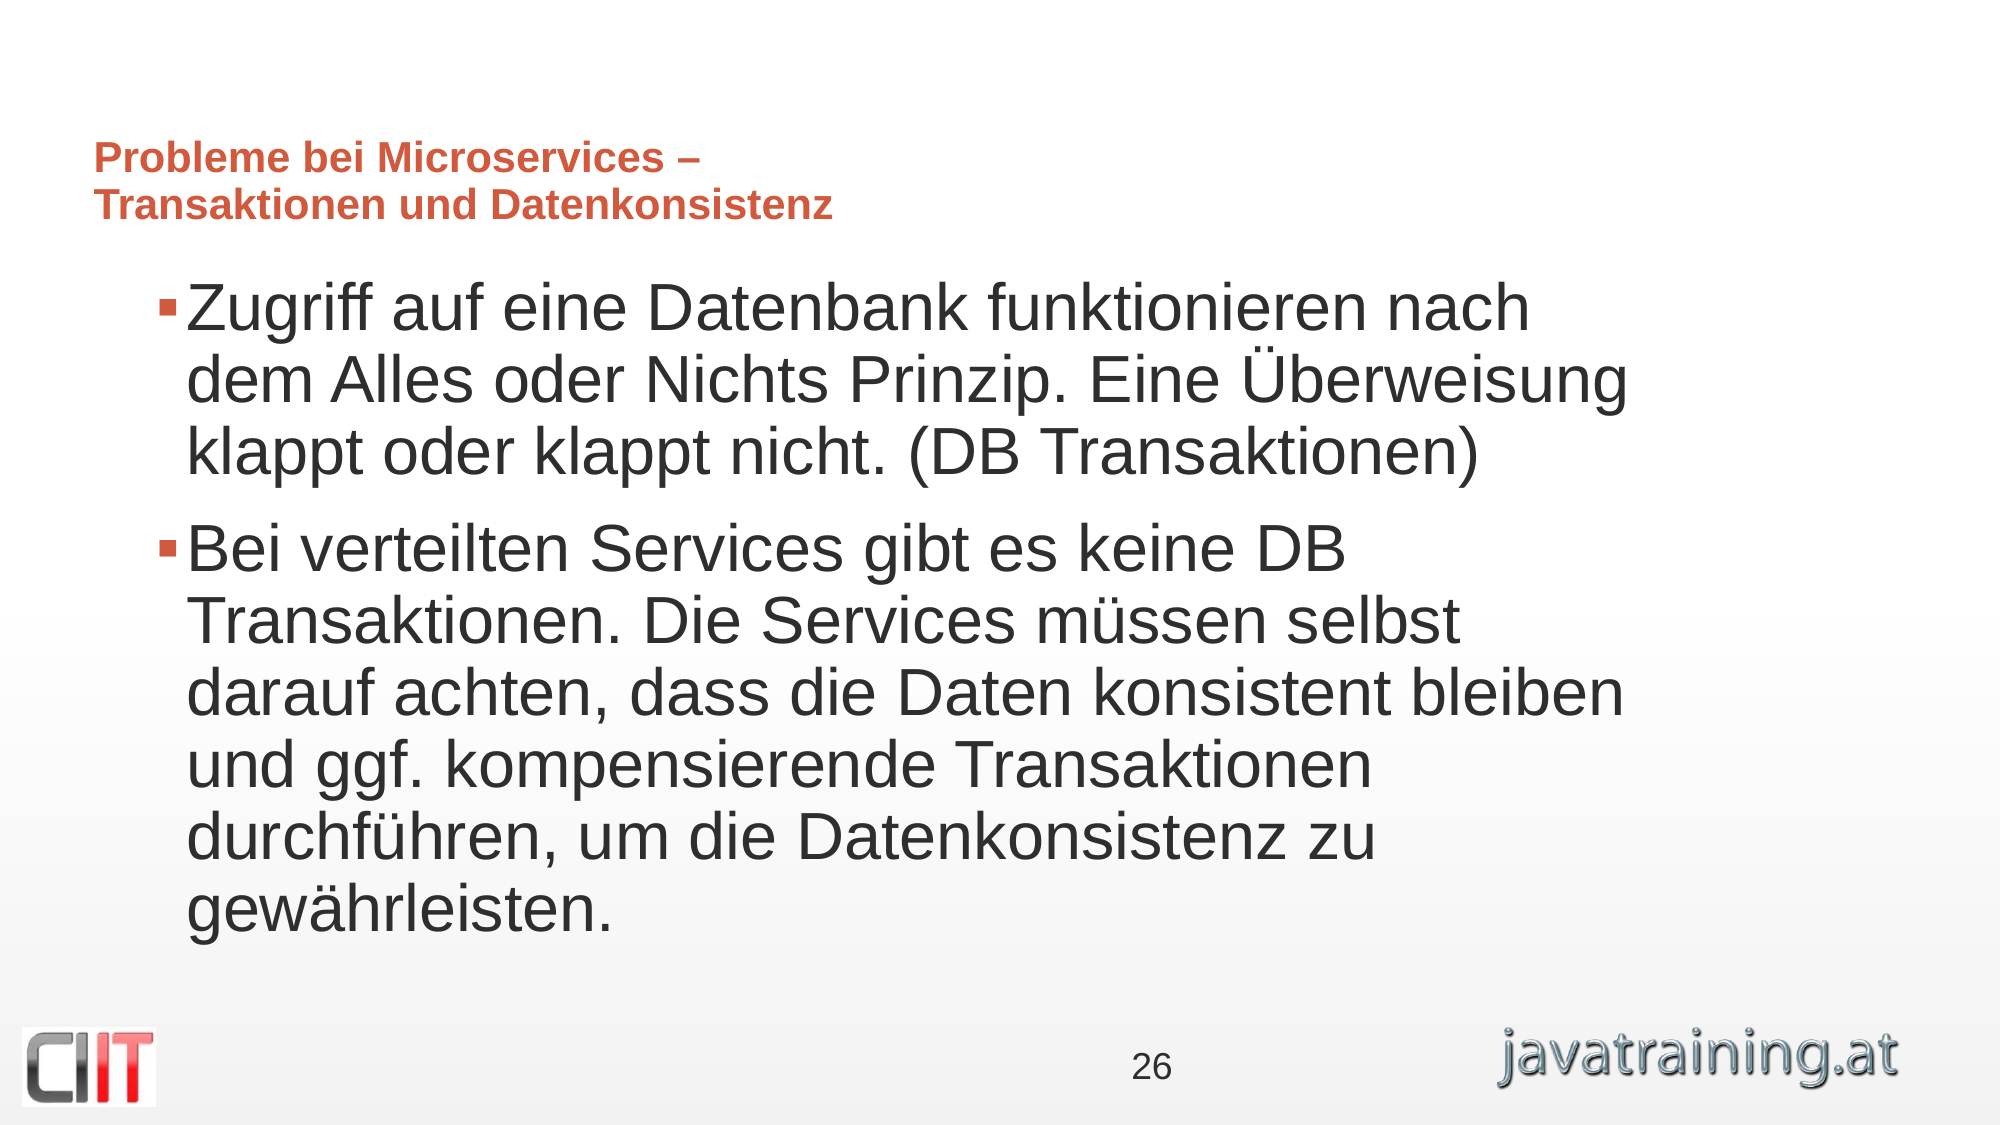

# Probleme bei Microservices – Transaktionen und Datenkonsistenz
Zugriff auf eine Datenbank funktionieren nach dem Alles oder Nichts Prinzip. Eine Überweisung klappt oder klappt nicht. (DB Transaktionen)
Bei verteilten Services gibt es keine DB Transaktionen. Die Services müssen selbst darauf achten, dass die Daten konsistent bleiben und ggf. kompensierende Transaktionen durchführen, um die Datenkonsistenz zu gewährleisten.

26